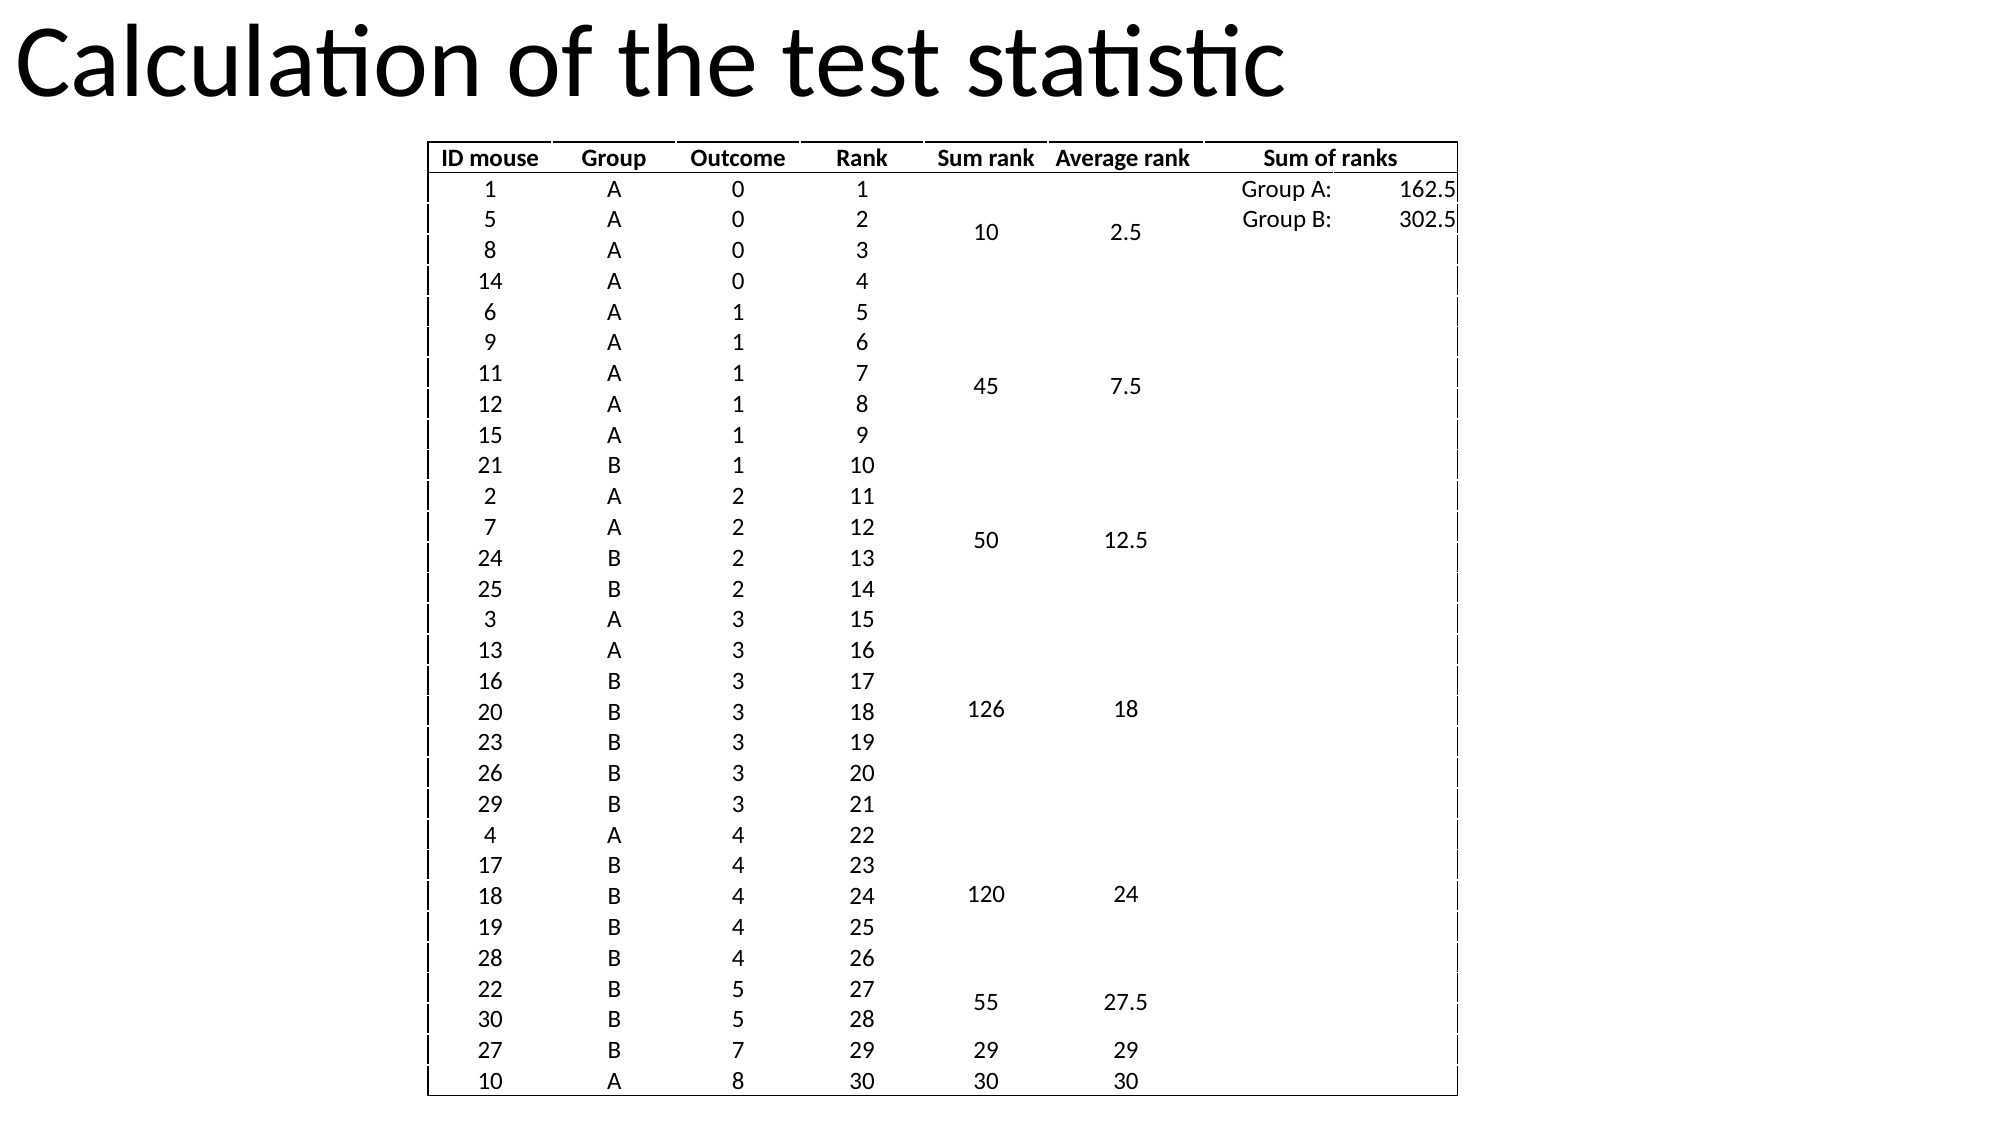

Calculation of the test statistic
| ID mouse | Group | Outcome | Rank | Sum rank | Average rank | Sum of ranks |  |
| --- | --- | --- | --- | --- | --- | --- | --- |
| 1 | A | 0 | 1 | 10 | 2.5 | Group A: | 162.5 |
| 5 | A | 0 | 2 |  |  | Group B: | 302.5 |
| 8 | A | 0 | 3 |  |  |  |  |
| 14 | A | 0 | 4 |  |  |  |  |
| 6 | A | 1 | 5 | 45 | 7.5 |  |  |
| 9 | A | 1 | 6 |  |  |  |  |
| 11 | A | 1 | 7 |  |  |  |  |
| 12 | A | 1 | 8 |  |  |  |  |
| 15 | A | 1 | 9 |  |  |  |  |
| 21 | B | 1 | 10 |  |  |  |  |
| 2 | A | 2 | 11 | 50 | 12.5 |  |  |
| 7 | A | 2 | 12 |  |  |  |  |
| 24 | B | 2 | 13 |  |  |  |  |
| 25 | B | 2 | 14 |  |  |  |  |
| 3 | A | 3 | 15 | 126 | 18 |  |  |
| 13 | A | 3 | 16 |  |  |  |  |
| 16 | B | 3 | 17 |  |  |  |  |
| 20 | B | 3 | 18 |  |  |  |  |
| 23 | B | 3 | 19 |  |  |  |  |
| 26 | B | 3 | 20 |  |  |  |  |
| 29 | B | 3 | 21 |  |  |  |  |
| 4 | A | 4 | 22 | 120 | 24 |  |  |
| 17 | B | 4 | 23 |  |  |  |  |
| 18 | B | 4 | 24 |  |  |  |  |
| 19 | B | 4 | 25 |  |  |  |  |
| 28 | B | 4 | 26 |  |  |  |  |
| 22 | B | 5 | 27 | 55 | 27.5 |  |  |
| 30 | B | 5 | 28 |  |  |  |  |
| 27 | B | 7 | 29 | 29 | 29 |  |  |
| 10 | A | 8 | 30 | 30 | 30 |  |  |